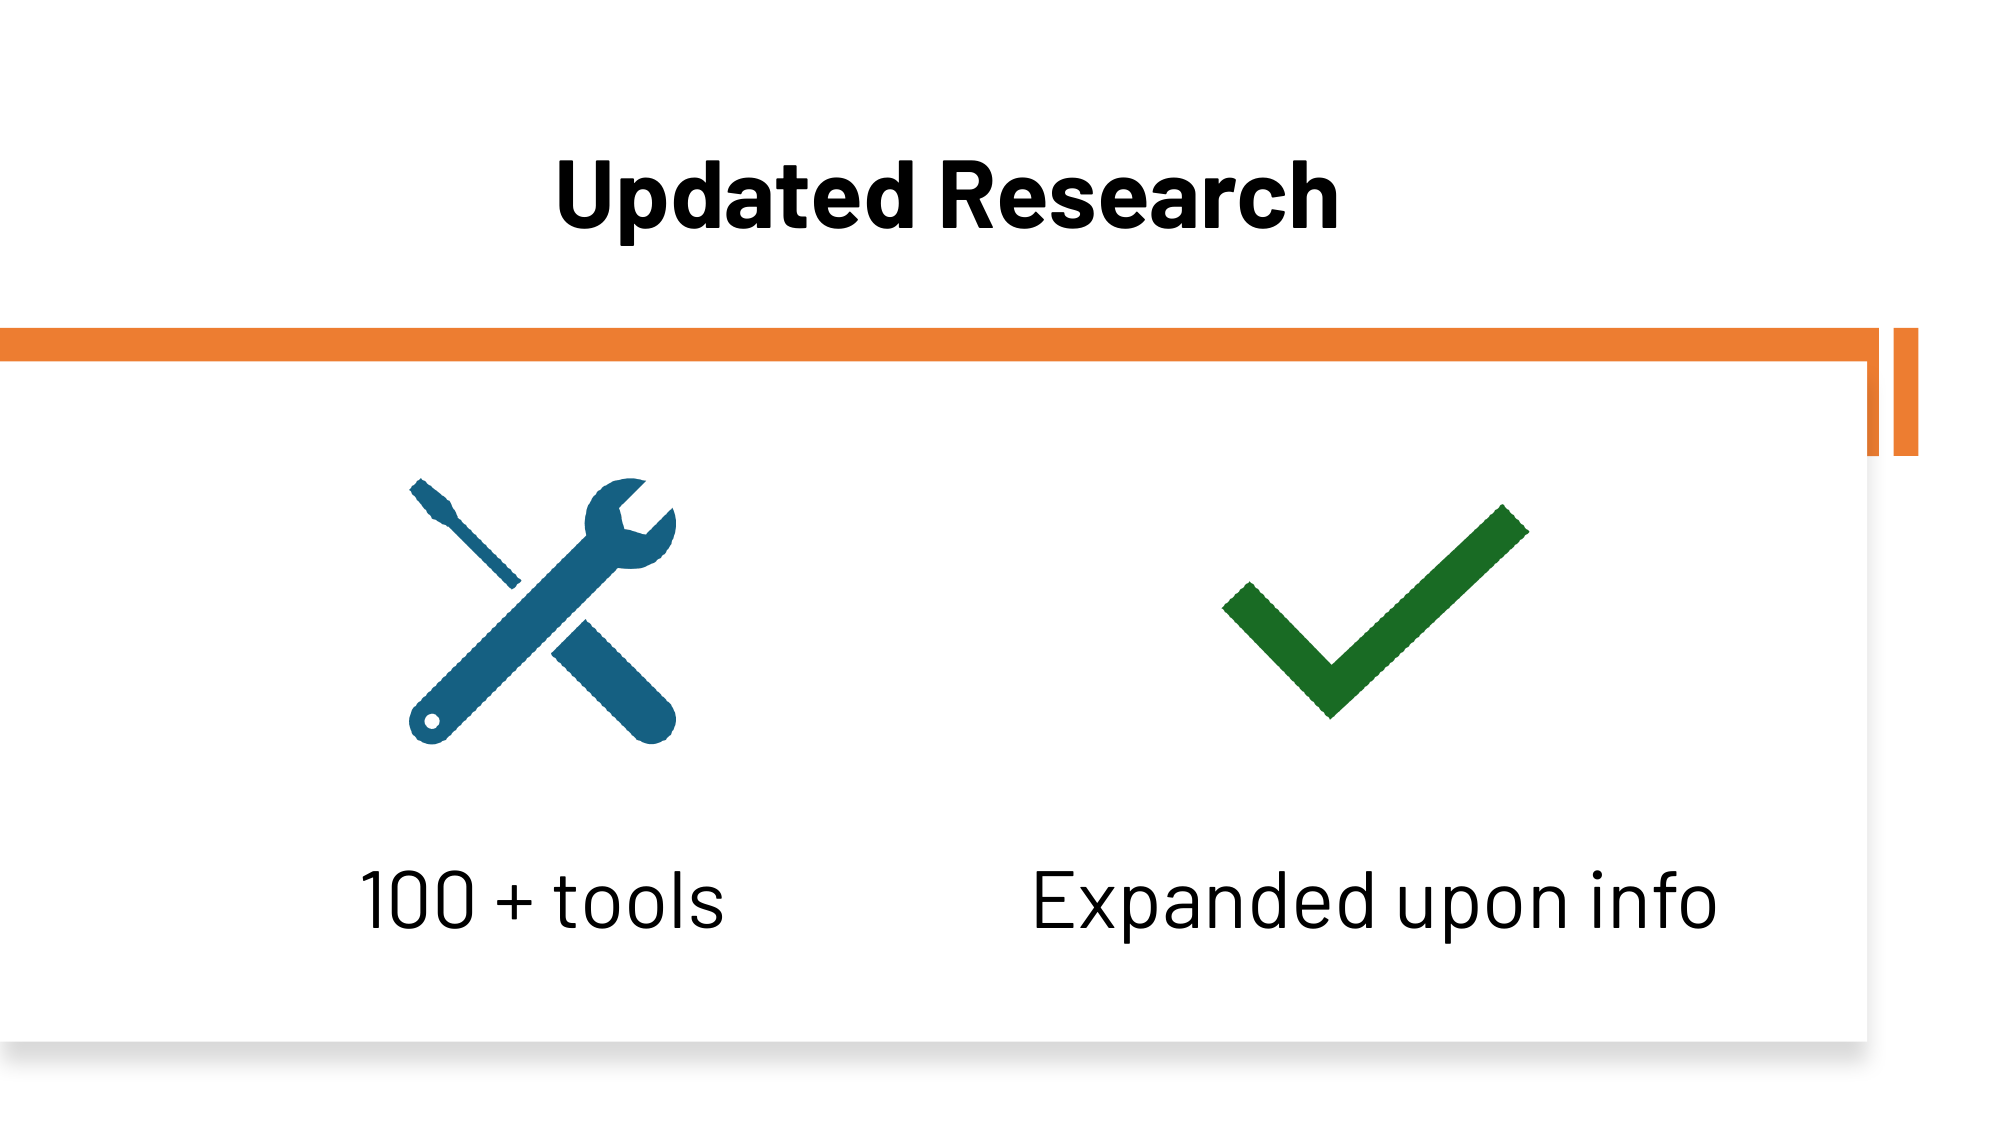

# Updated Research

100 + tools
Expanded upon info